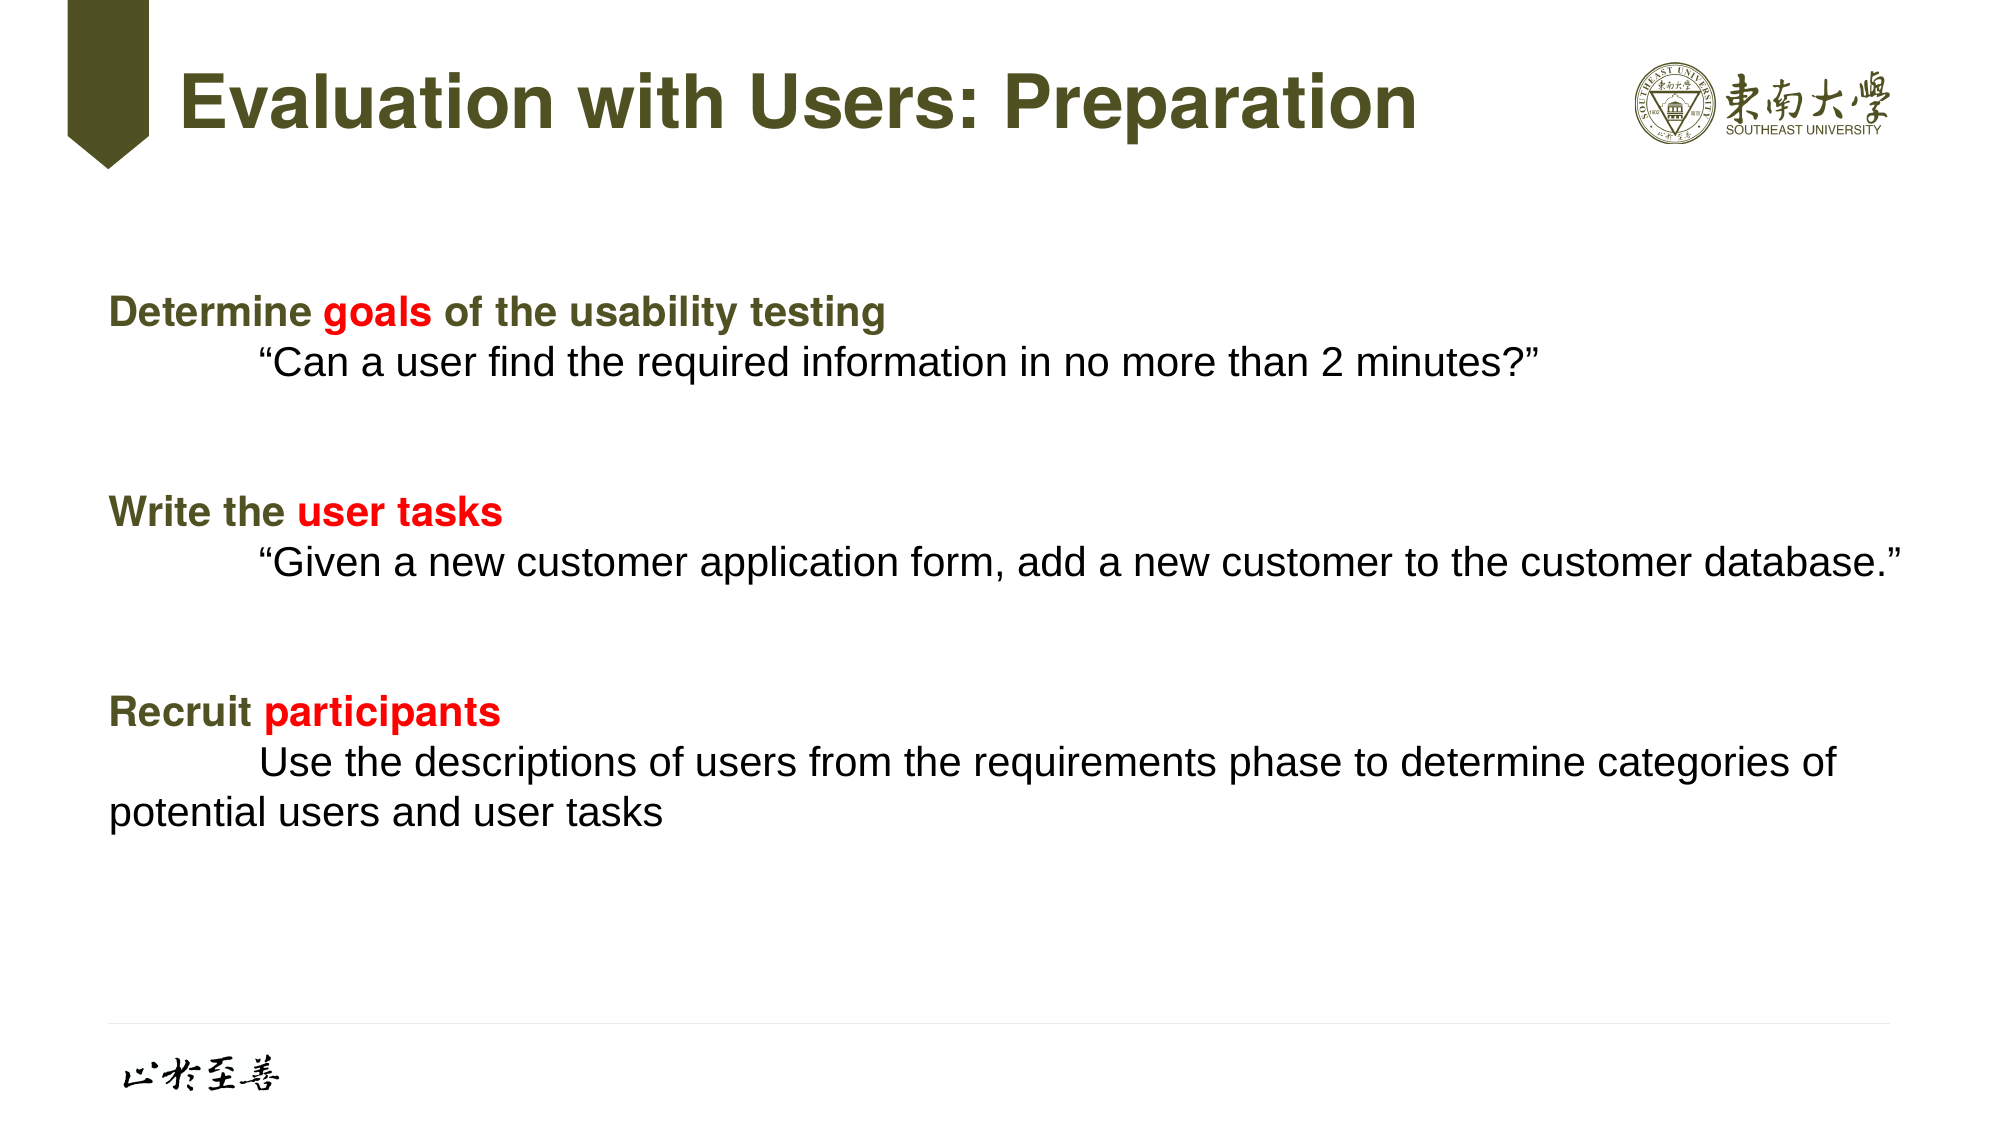

# Evaluation with Users: Preparation
Determine goals of the usability testing
	“Can a user find the required information in no more than 2 minutes?”

Write the user tasks
	“Given a new customer application form, add a new customer to the customer database.”

Recruit participants
	Use the descriptions of users from the requirements phase to determine categories of 	potential users and user tasks
71